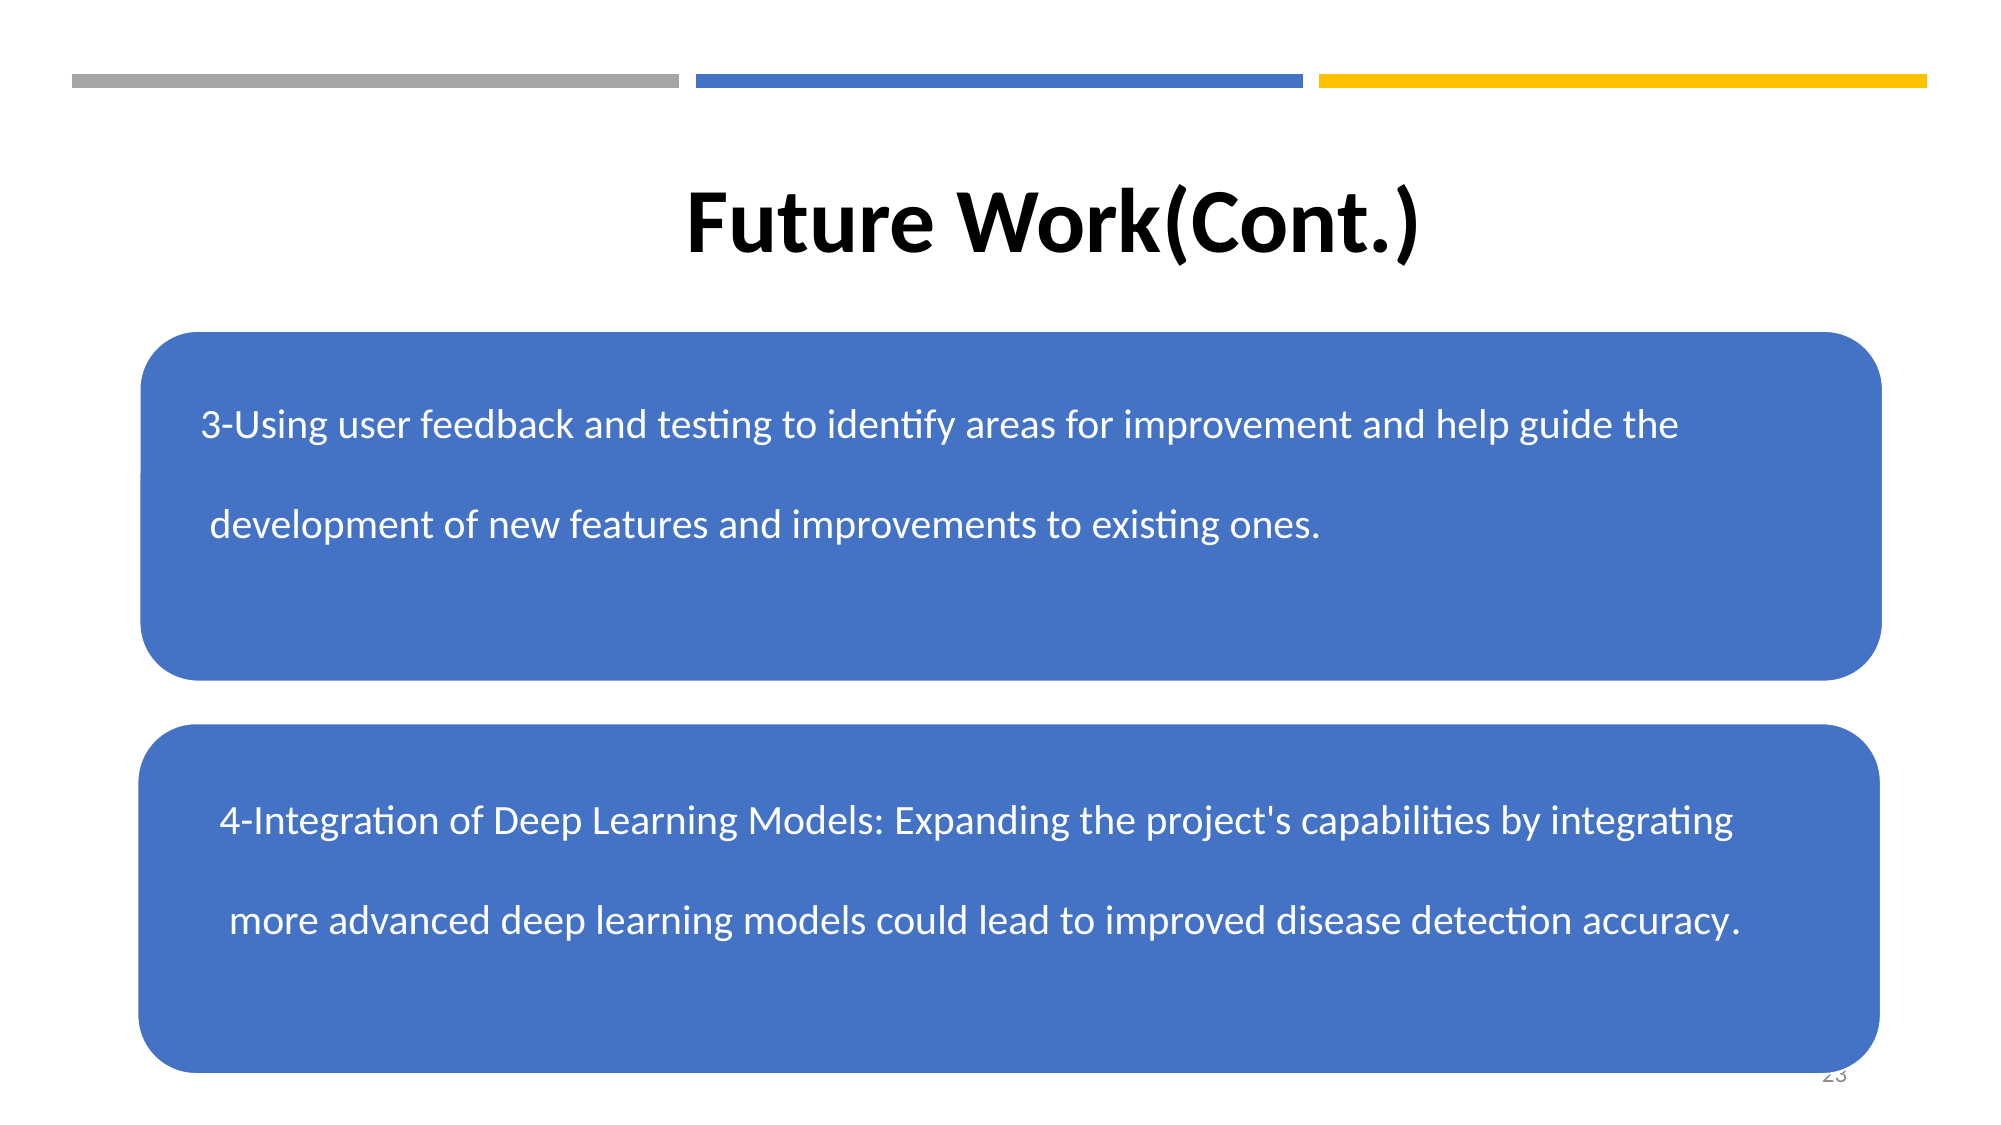

Future Work(Cont.)

3-Using user feedback and testing to identify areas for improvement and help guide the

 development of new features and improvements to existing ones.

4-Integration of Deep Learning Models: Expanding the project's capabilities by integrating

 more advanced deep learning models could lead to improved disease detection accuracy.
23